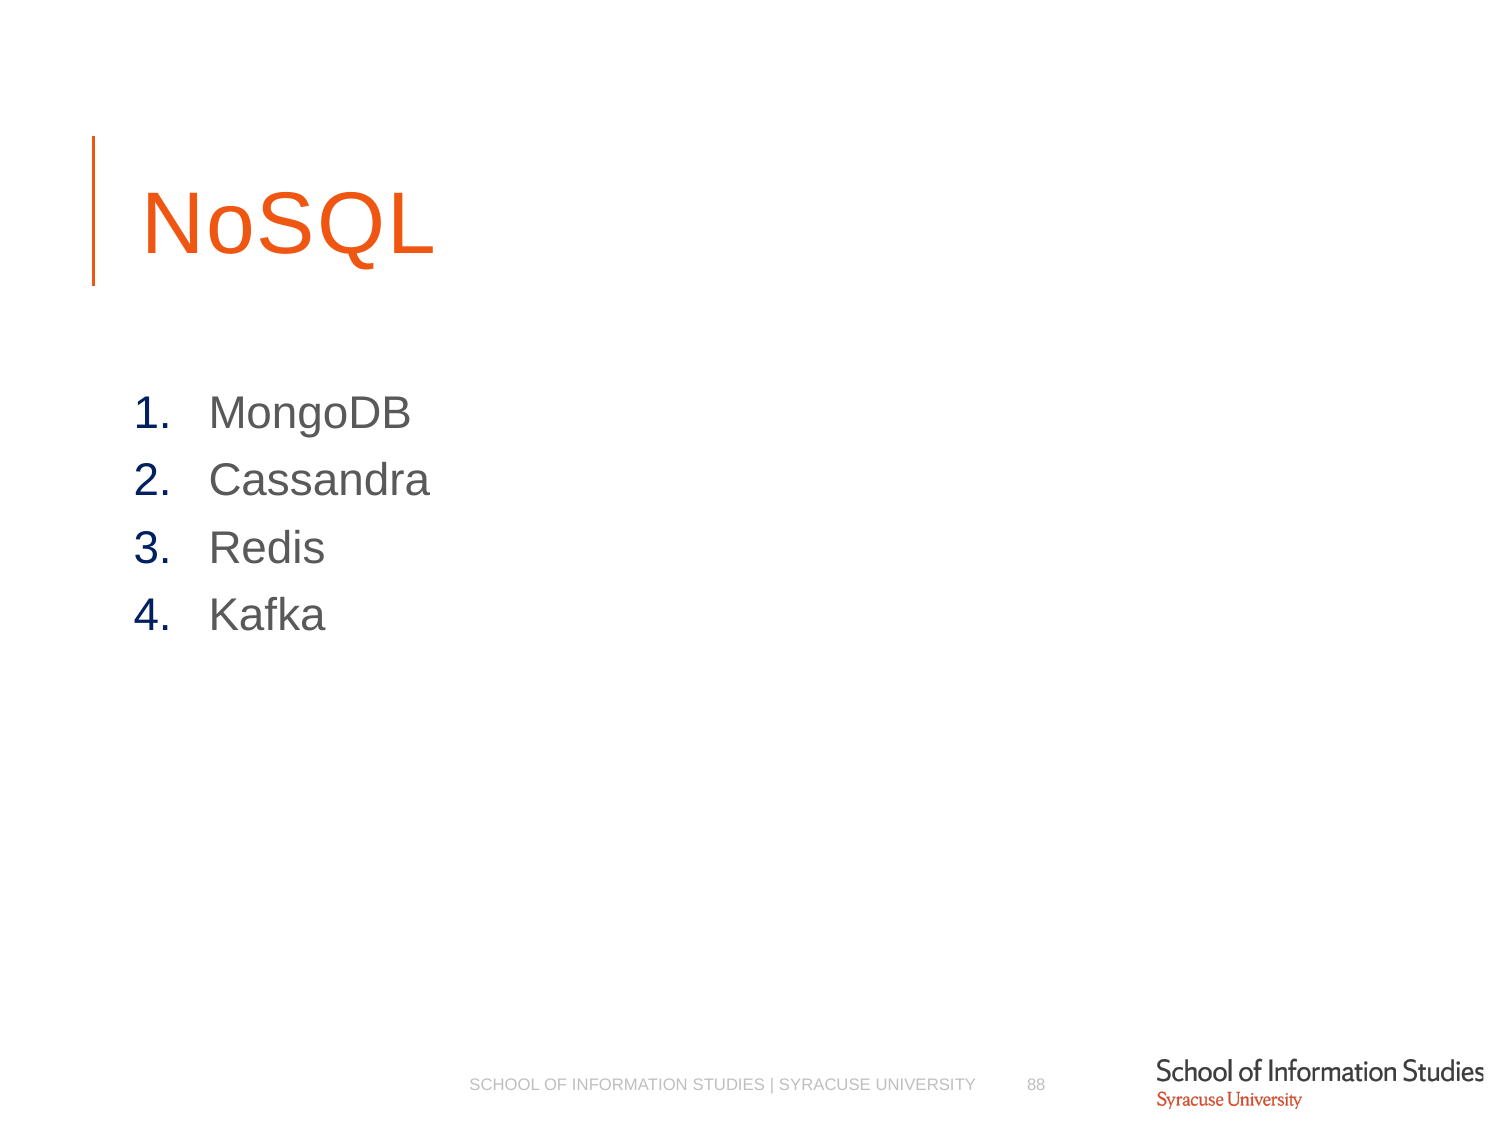

# NoSQL
MongoDB
Cassandra
Redis
Kafka
School of Information Studies | Syracuse University
88